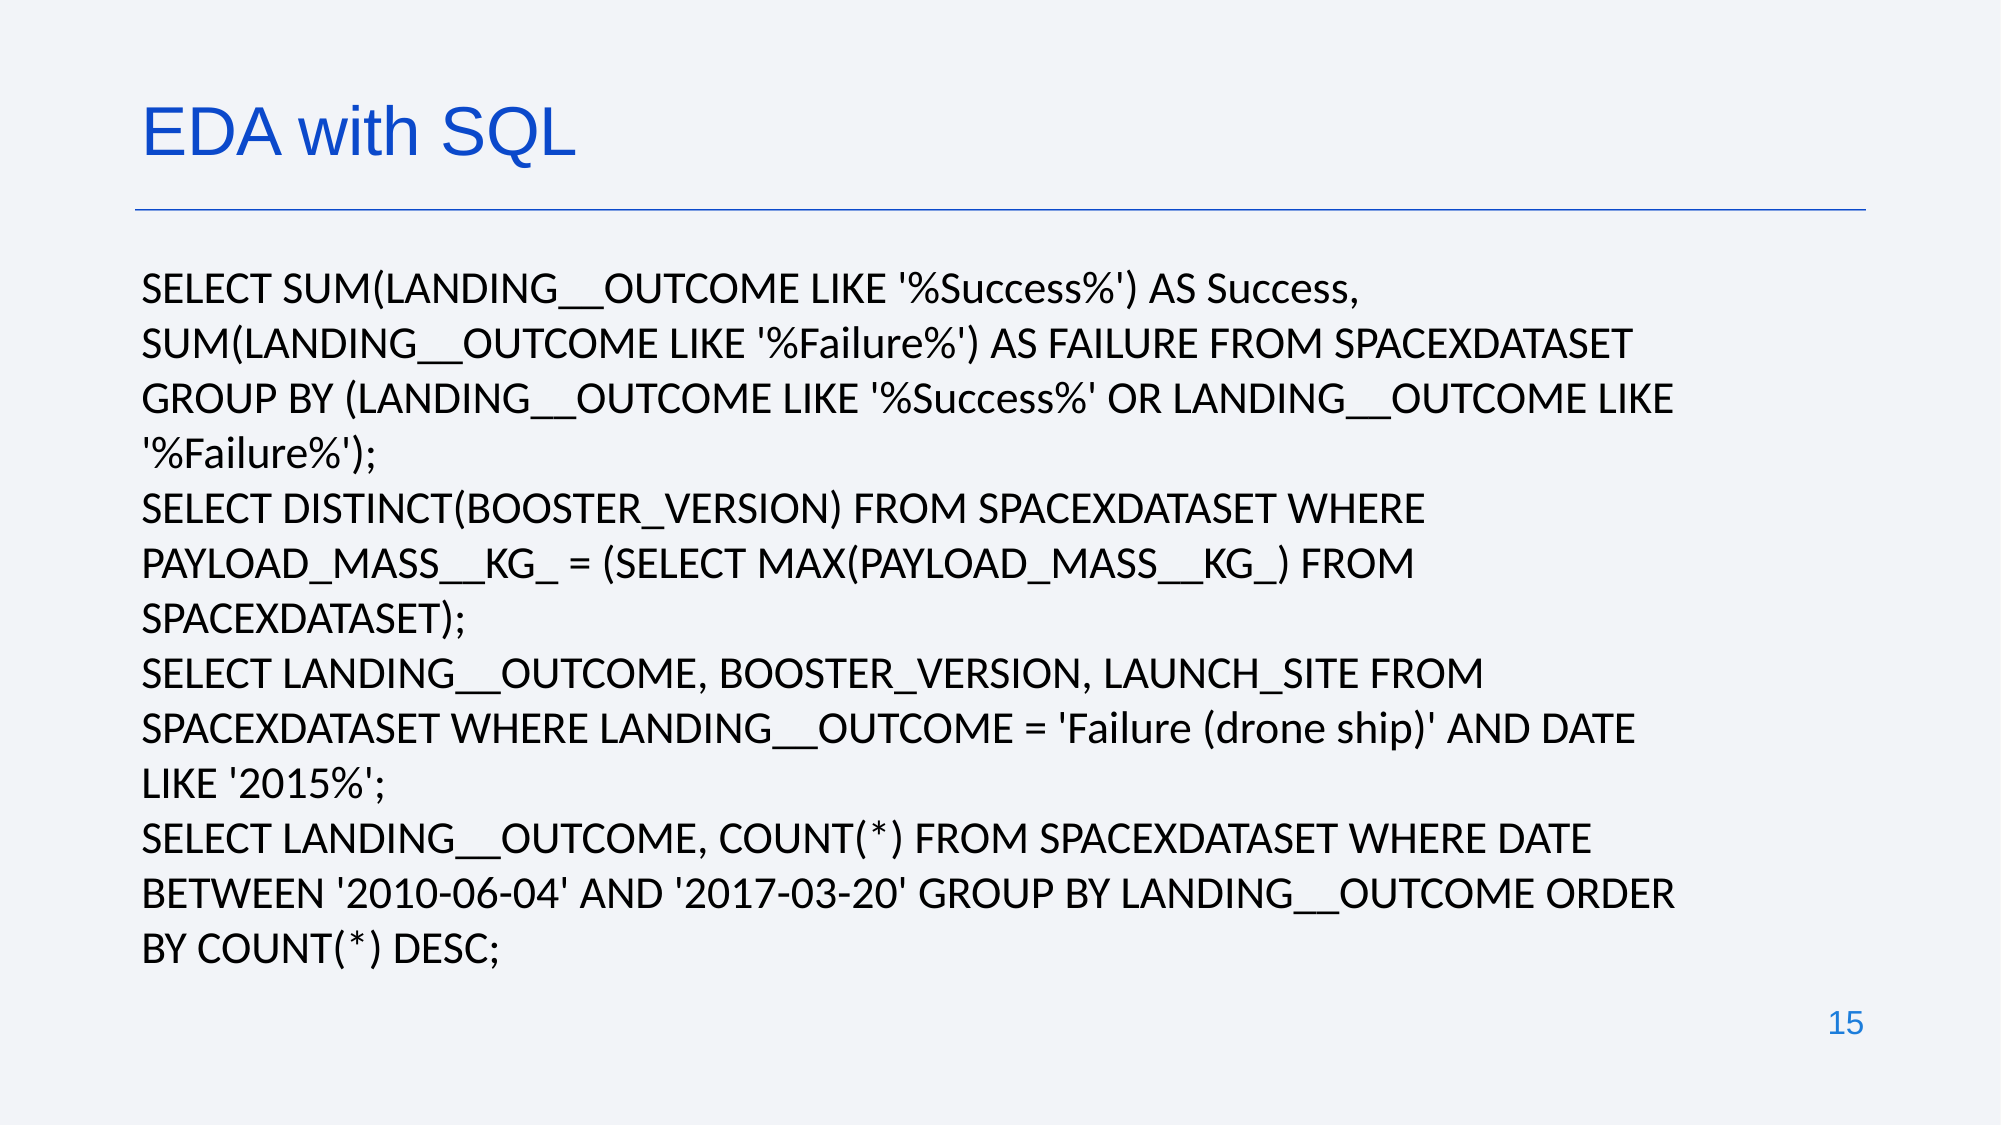

EDA with SQL

SELECT SUM(LANDING__OUTCOME LIKE '%Success%') AS Success, SUM(LANDING__OUTCOME LIKE '%Failure%') AS FAILURE FROM SPACEXDATASET GROUP BY (LANDING__OUTCOME LIKE '%Success%' OR LANDING__OUTCOME LIKE '%Failure%');
SELECT DISTINCT(BOOSTER_VERSION) FROM SPACEXDATASET WHERE PAYLOAD_MASS__KG_ = (SELECT MAX(PAYLOAD_MASS__KG_) FROM SPACEXDATASET);
SELECT LANDING__OUTCOME, BOOSTER_VERSION, LAUNCH_SITE FROM SPACEXDATASET WHERE LANDING__OUTCOME = 'Failure (drone ship)' AND DATE LIKE '2015%';
SELECT LANDING__OUTCOME, COUNT(*) FROM SPACEXDATASET WHERE DATE BETWEEN '2010-06-04' AND '2017-03-20' GROUP BY LANDING__OUTCOME ORDER BY COUNT(*) DESC;

15